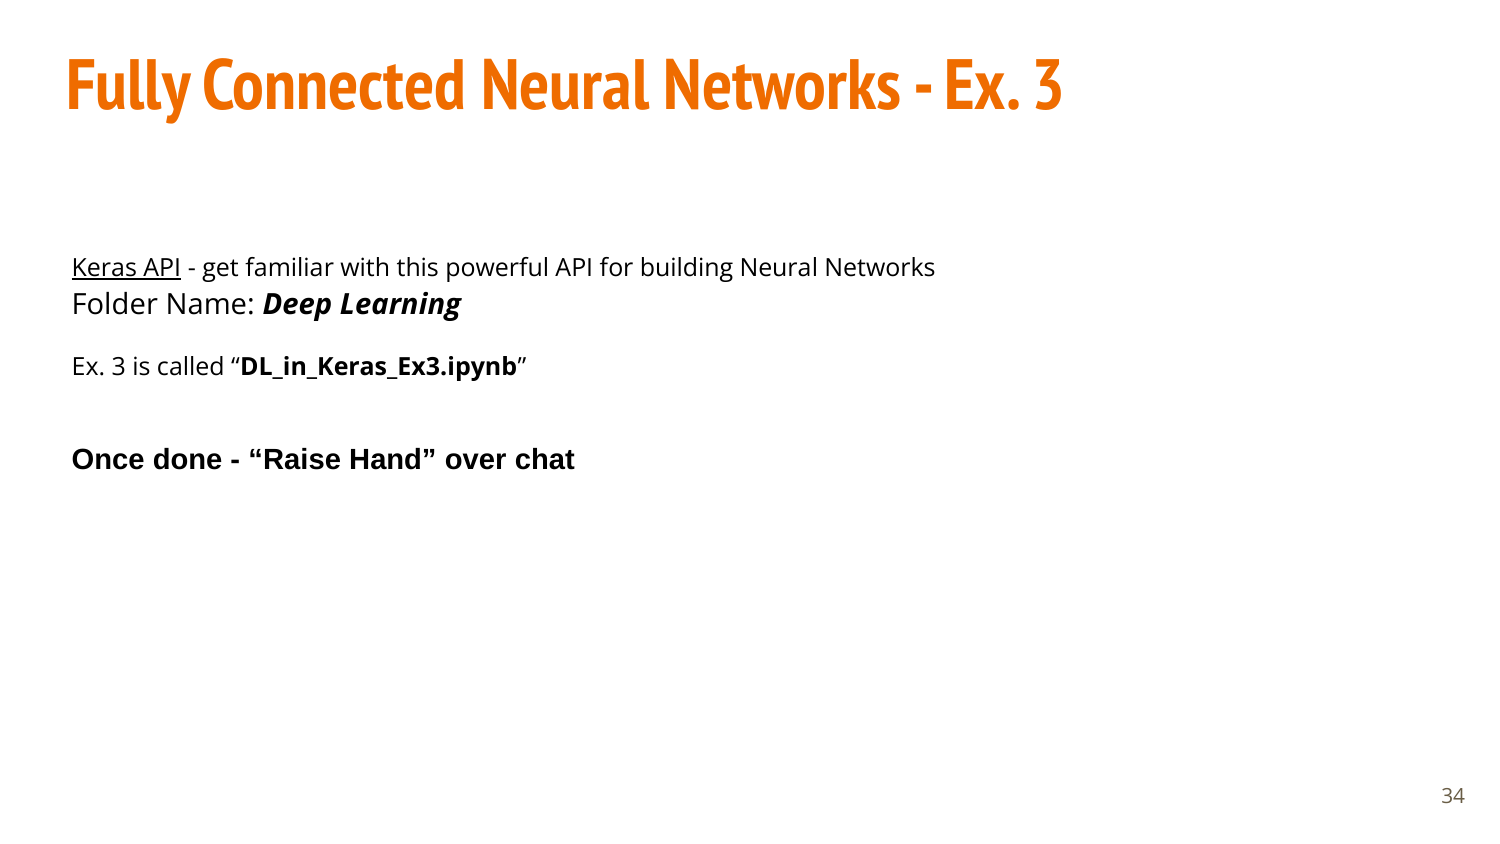

# Fully Connected Neural Networks - Ex. 3
Keras API - get familiar with this powerful API for building Neural Networks
Folder Name: Deep Learning
Ex. 3 is called “DL_in_Keras_Ex3.ipynb”

Once done - “Raise Hand” over chat
34